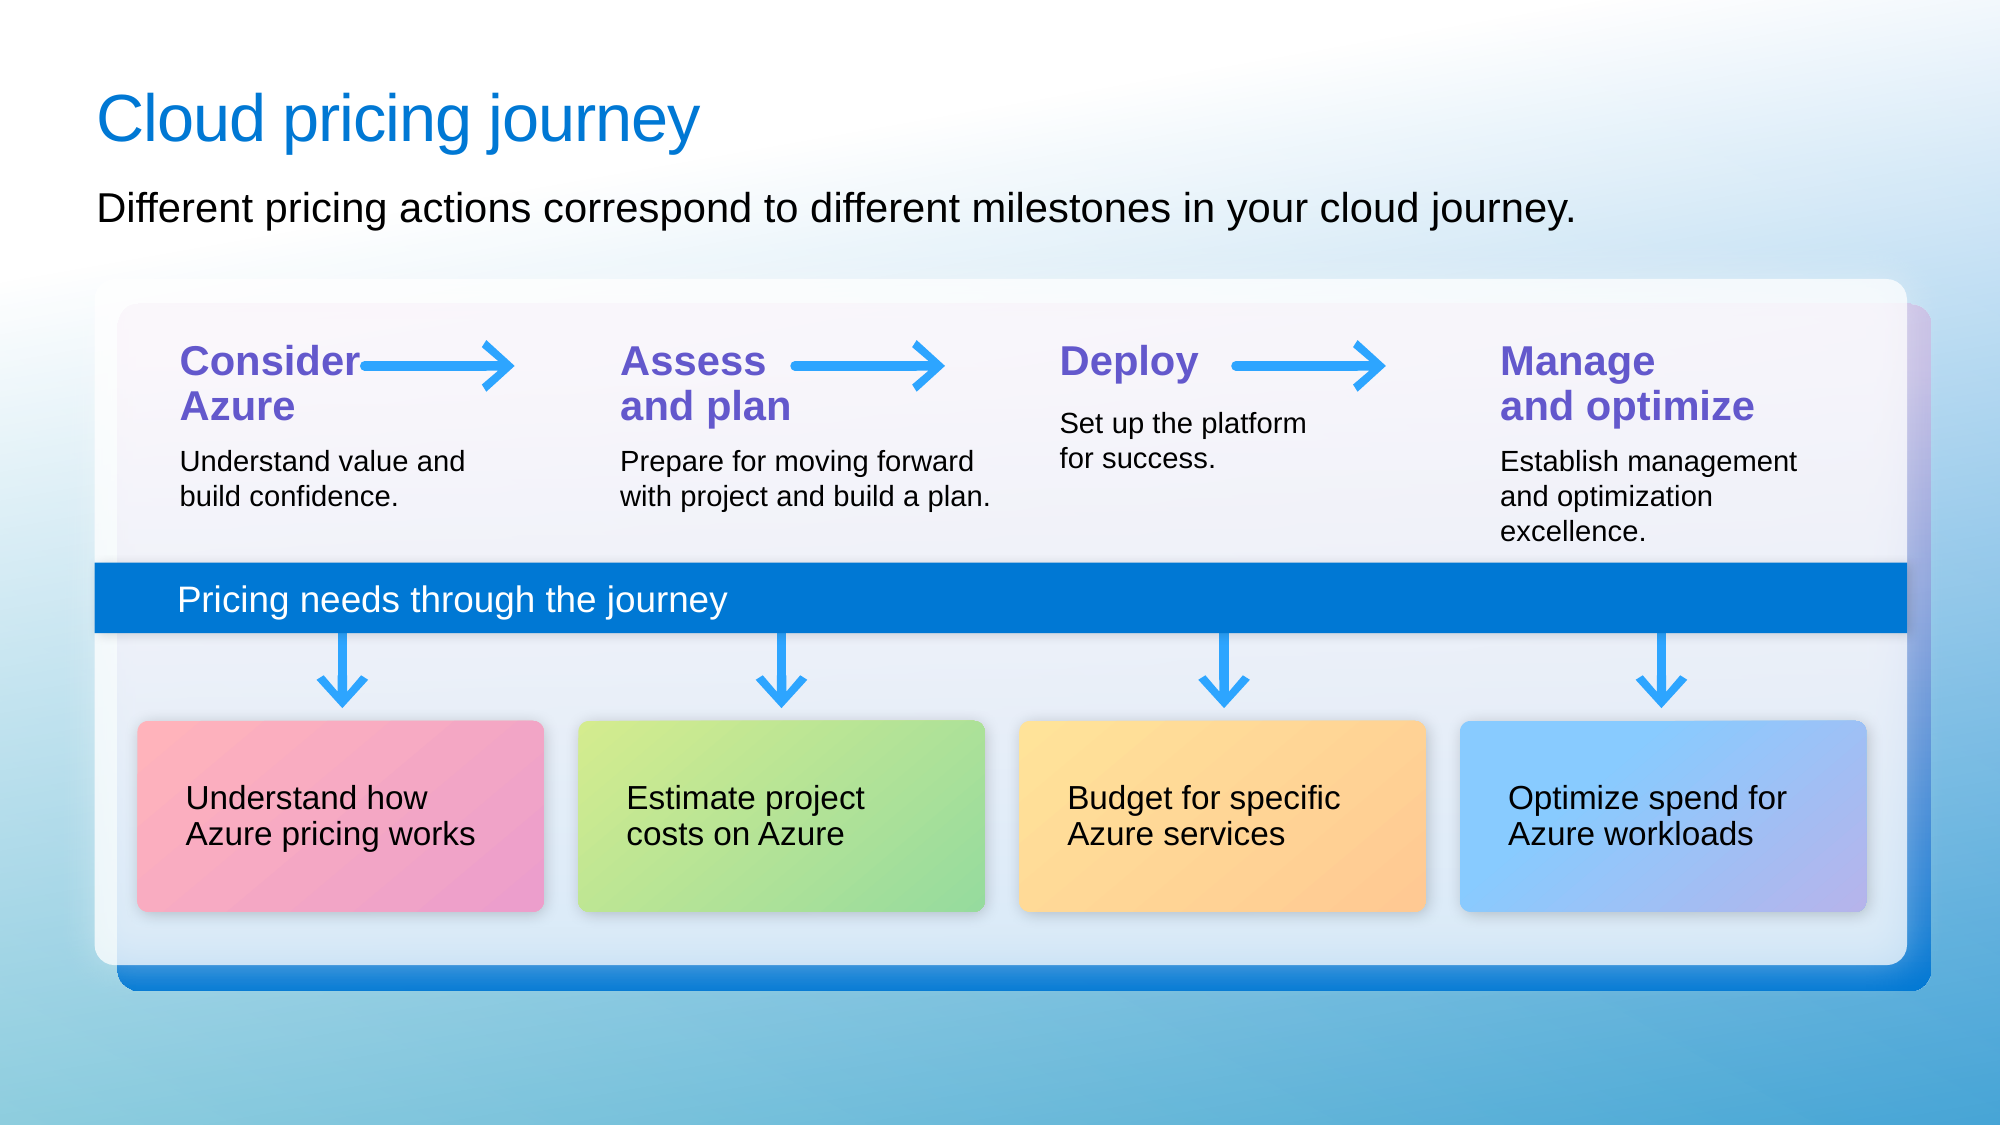

# Cloud pricing journey
Different pricing actions correspond to different milestones in your cloud journey.

Consider Azure
Assess
and plan
Deploy
Manage
and optimize
Set up the platform for success.
Understand value and
build confidence.
Prepare for moving forward with project and build a plan.
Establish management and optimization excellence.
Pricing needs through the journey
Estimate project costs on Azure
Budget for specific Azure services
Optimize spend for Azure workloads
Understand how
Azure pricing works